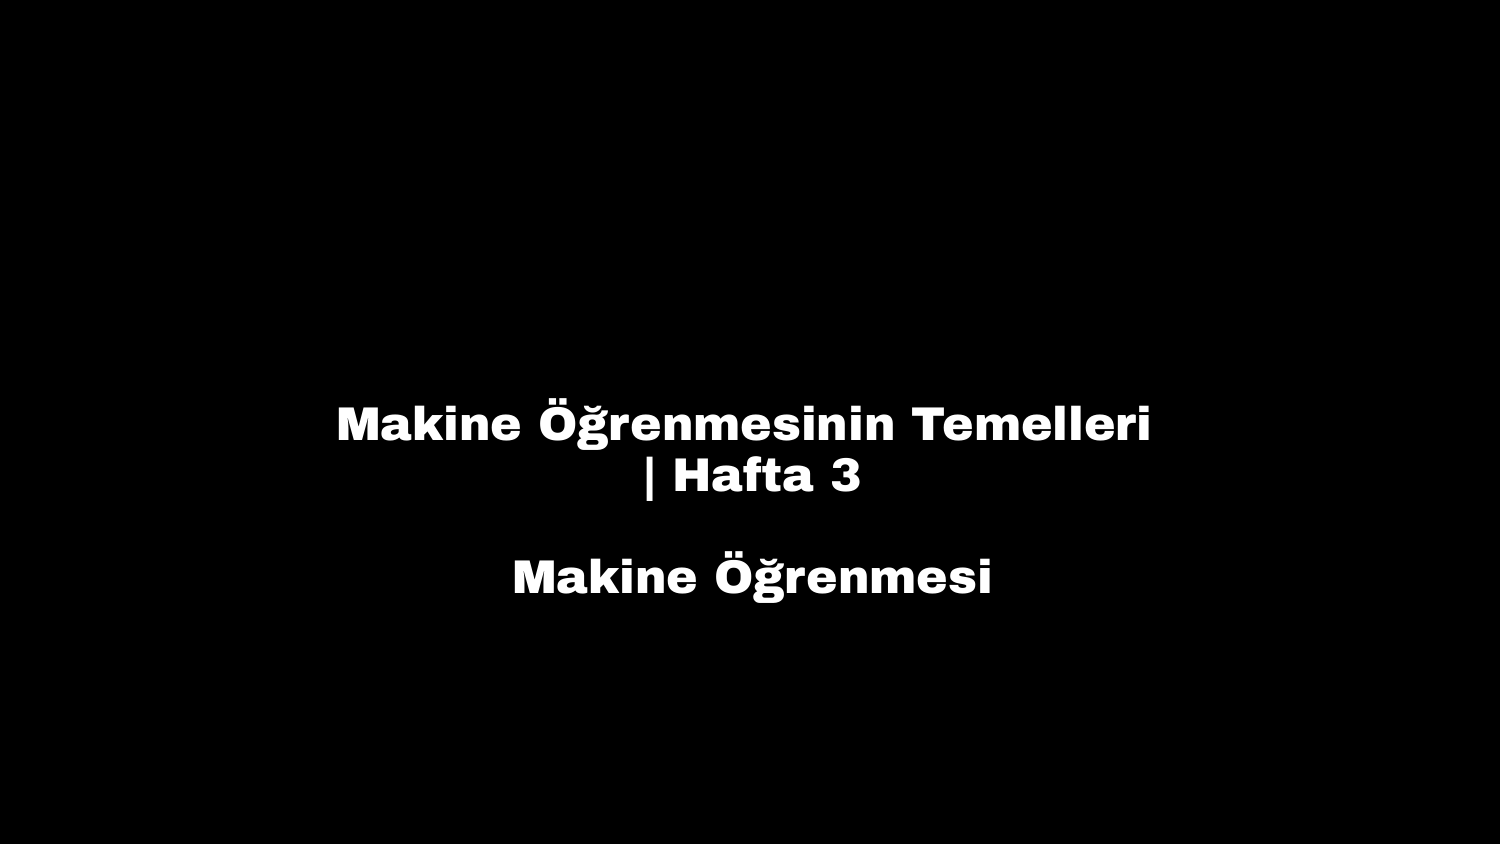

# Makine Öğrenmesinin Temelleri | Hafta 3 Makine Öğrenmesi